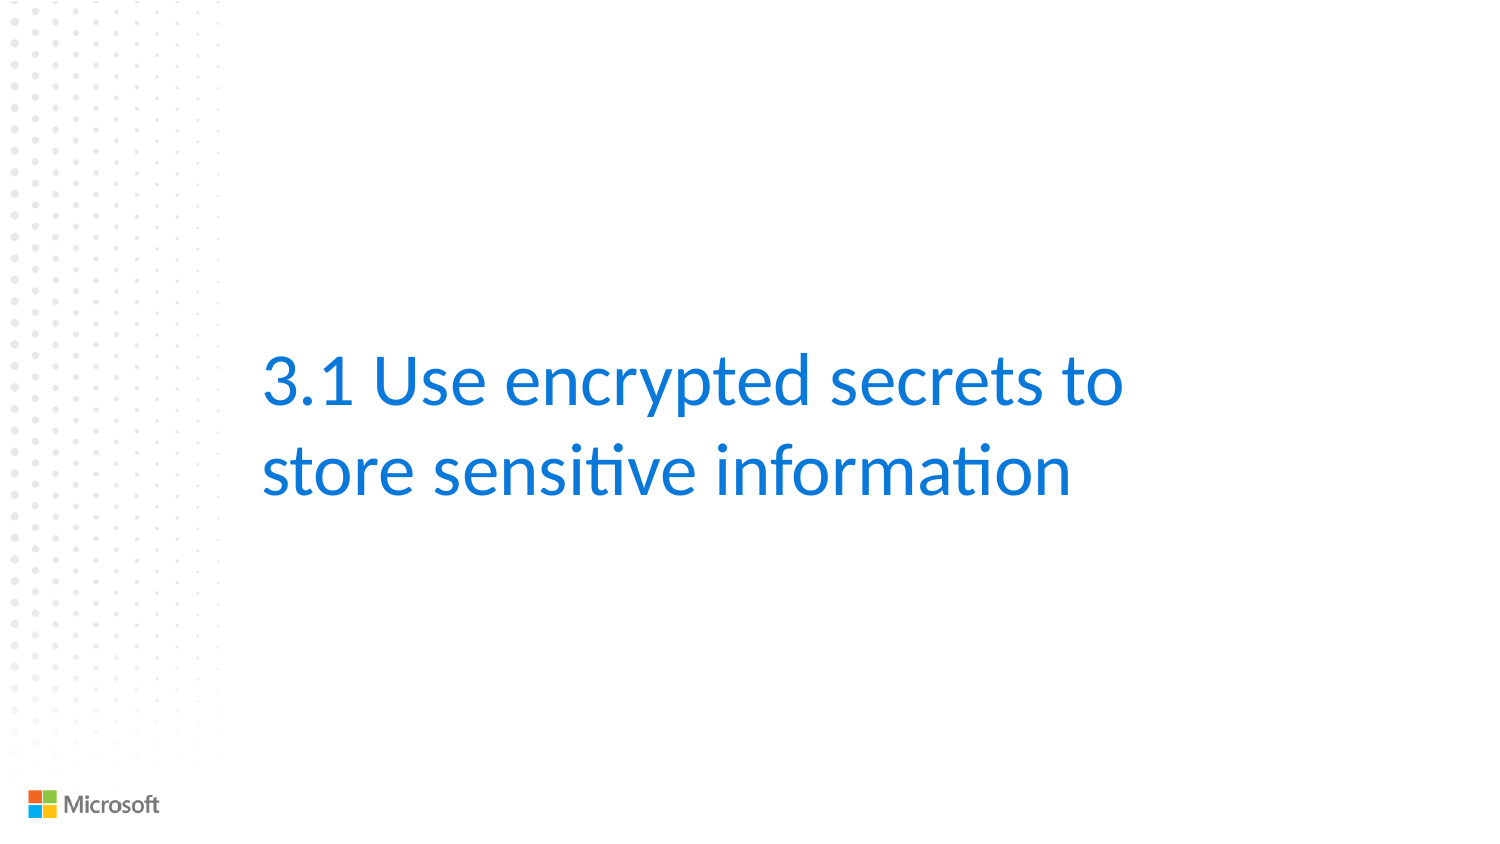

3.1 Use encrypted secrets to store sensitive information